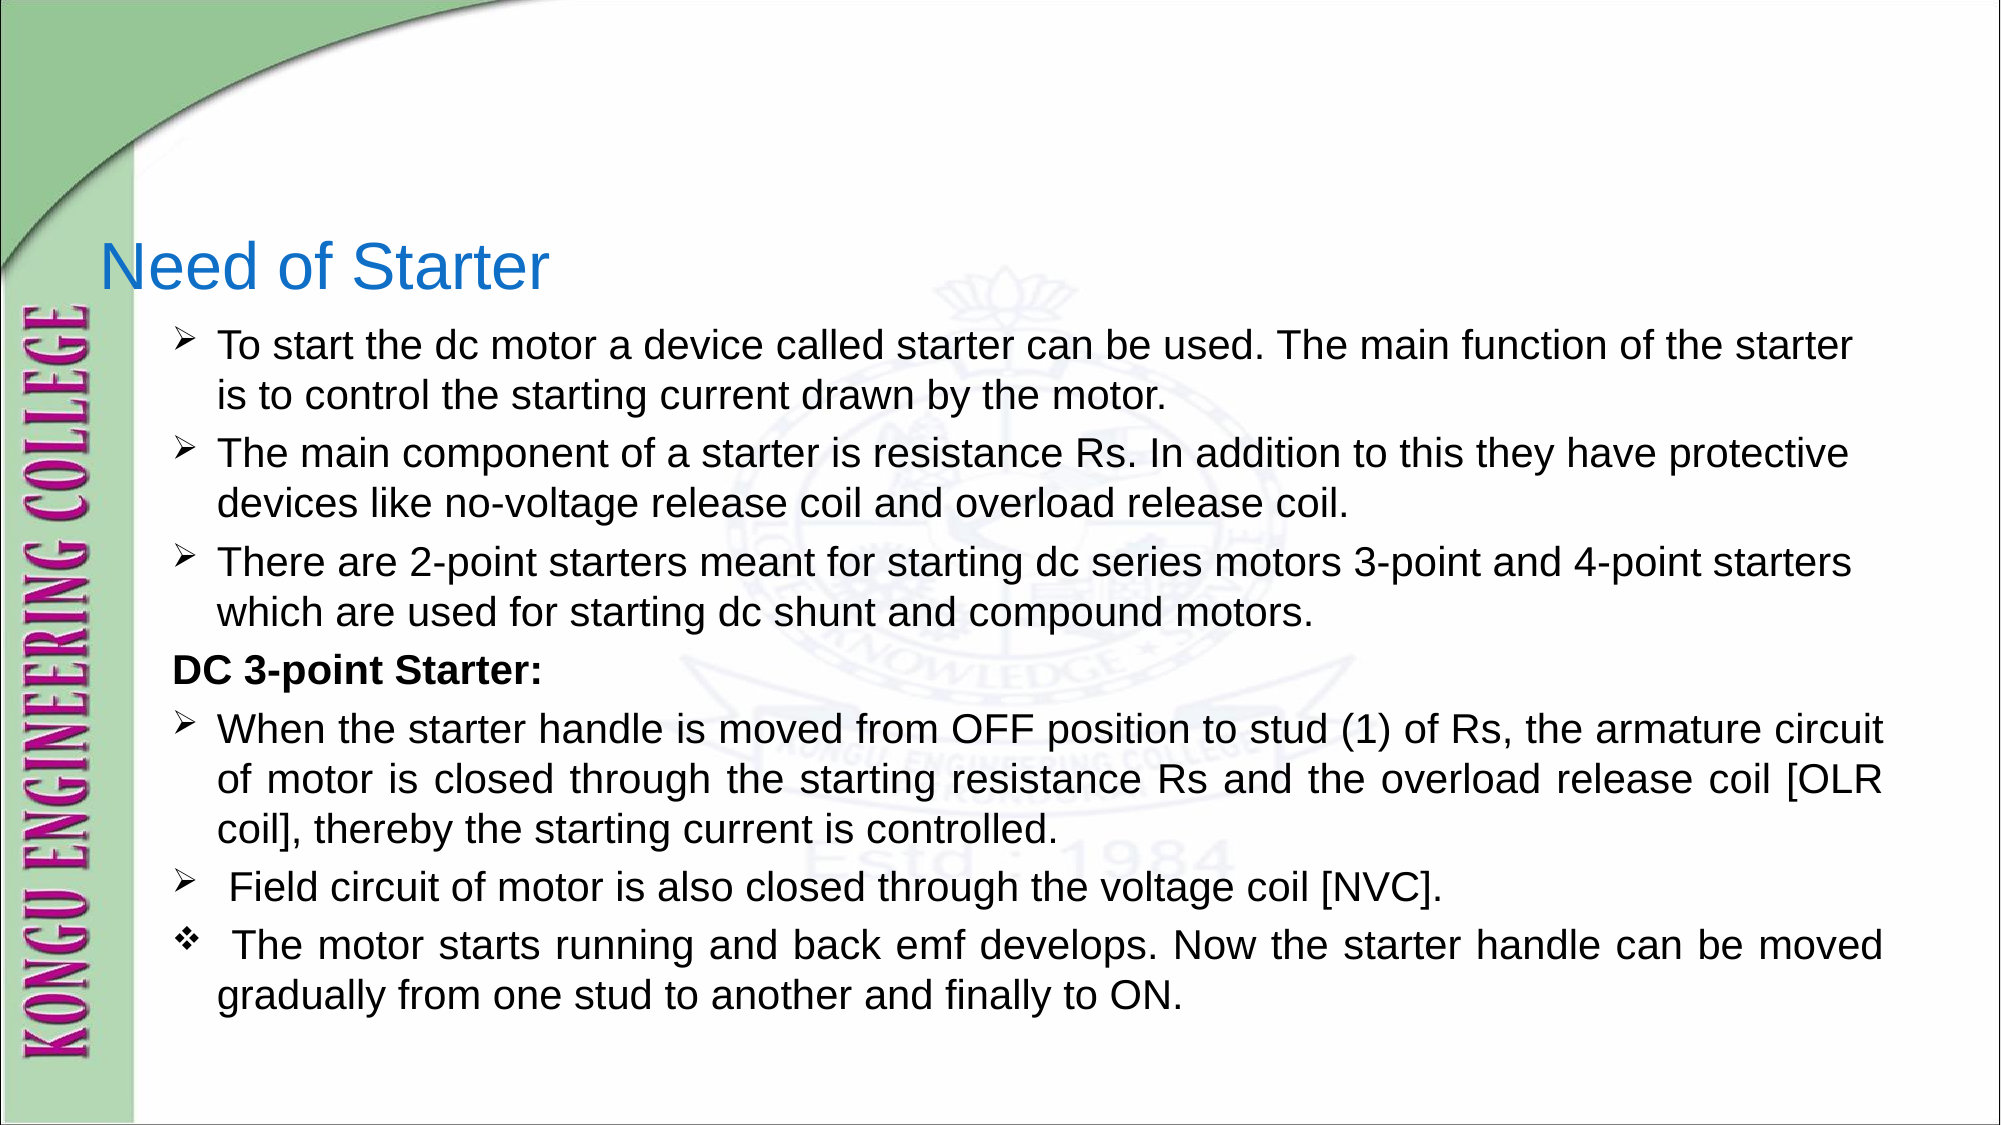

# Need of Starter
To start the dc motor a device called starter can be used. The main function of the starter is to control the starting current drawn by the motor.
The main component of a starter is resistance Rs. In addition to this they have protective devices like no-voltage release coil and overload release coil.
There are 2-point starters meant for starting dc series motors 3-point and 4-point starters which are used for starting dc shunt and compound motors.
DC 3-point Starter:
When the starter handle is moved from OFF position to stud (1) of Rs, the armature circuit of motor is closed through the starting resistance Rs and the overload release coil [OLR coil], thereby the starting current is controlled.
 Field circuit of motor is also closed through the voltage coil [NVC].
 The motor starts running and back emf develops. Now the starter handle can be moved gradually from one stud to another and finally to ON.